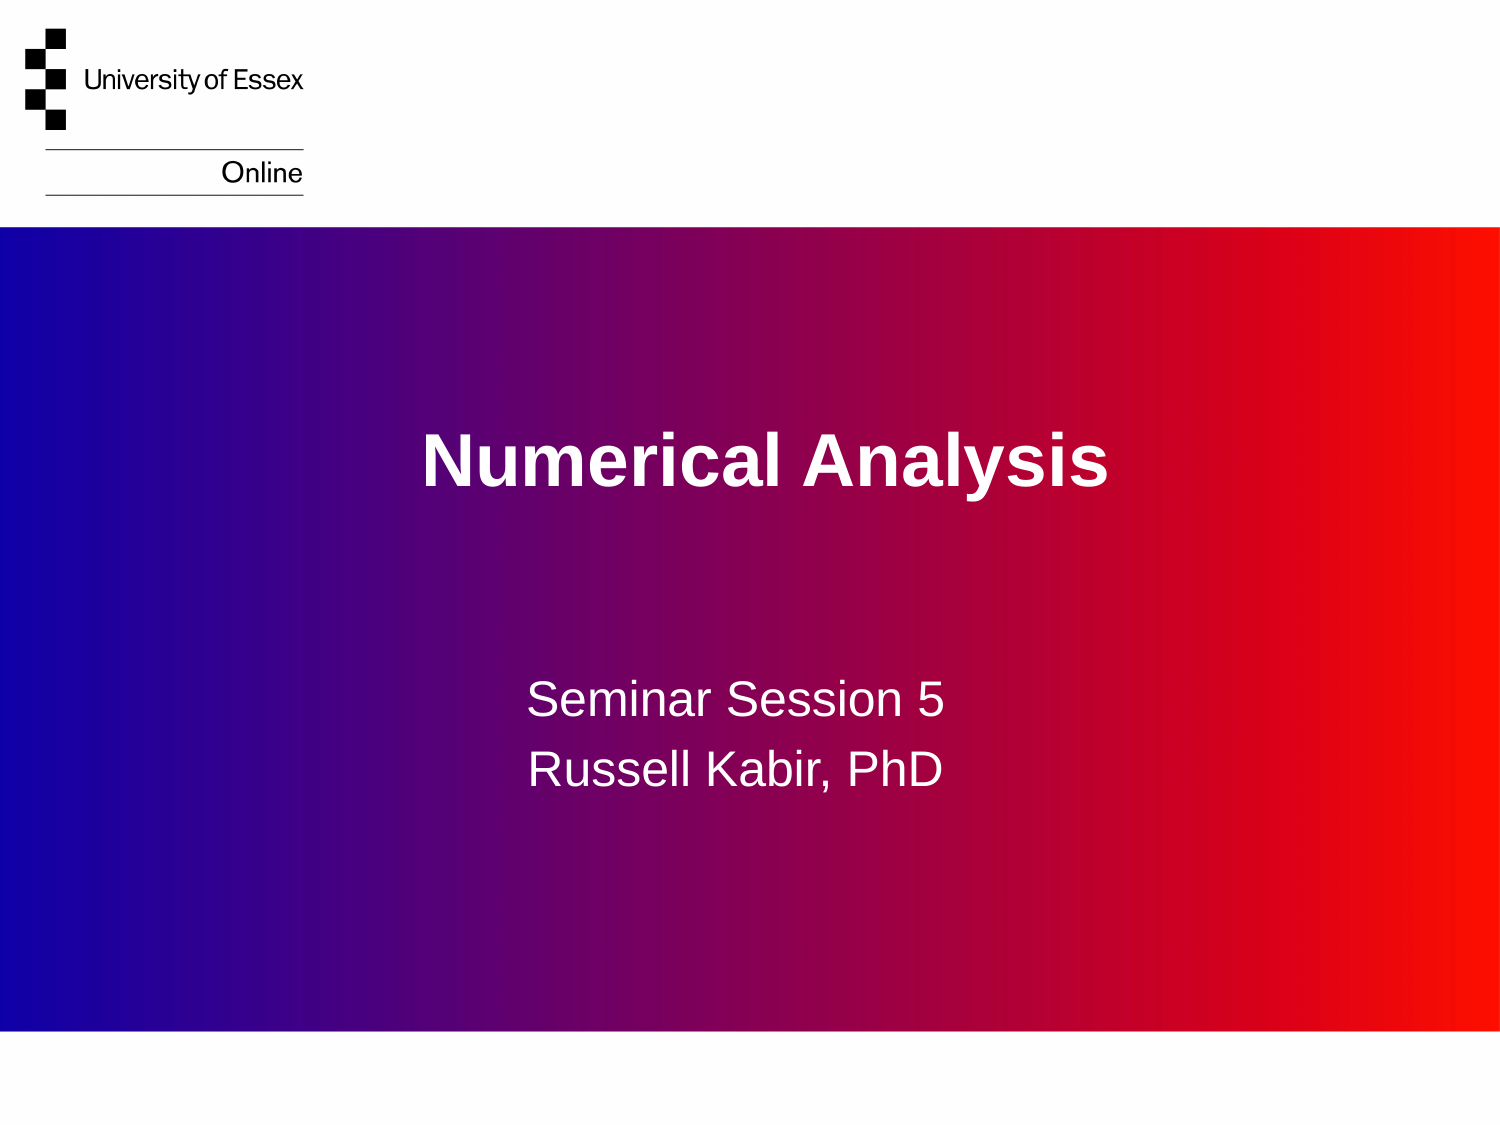

Numerical Analysis

Seminar Session 5
Russell Kabir, PhD